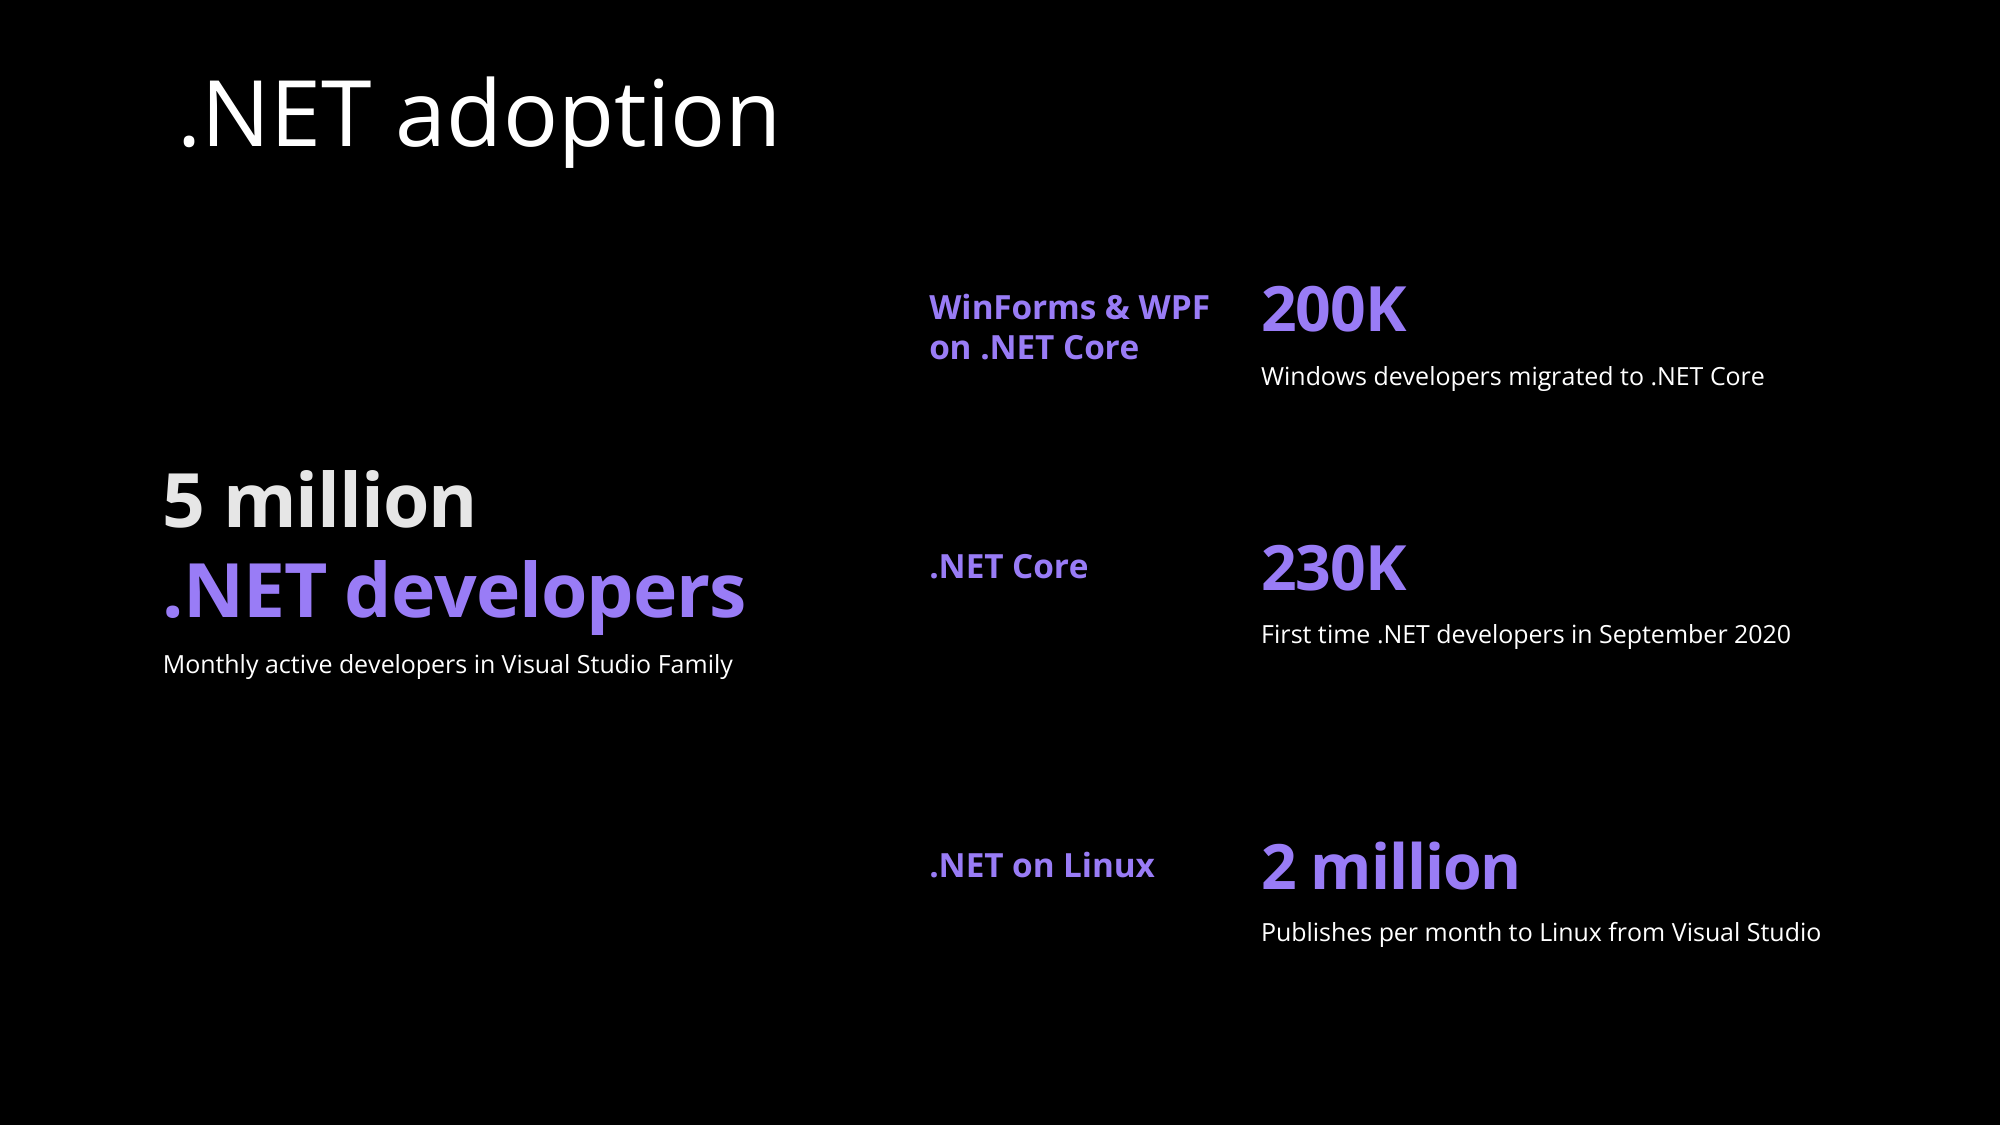

.NET adoption
200K
WinForms & WPF on .NET Core
Windows developers migrated to .NET Core
5 million
.NET developers
230K
.NET Core
First time .NET developers in September 2020
Monthly active developers in Visual Studio Family
2 million
.NET on Linux
Publishes per month to Linux from Visual Studio